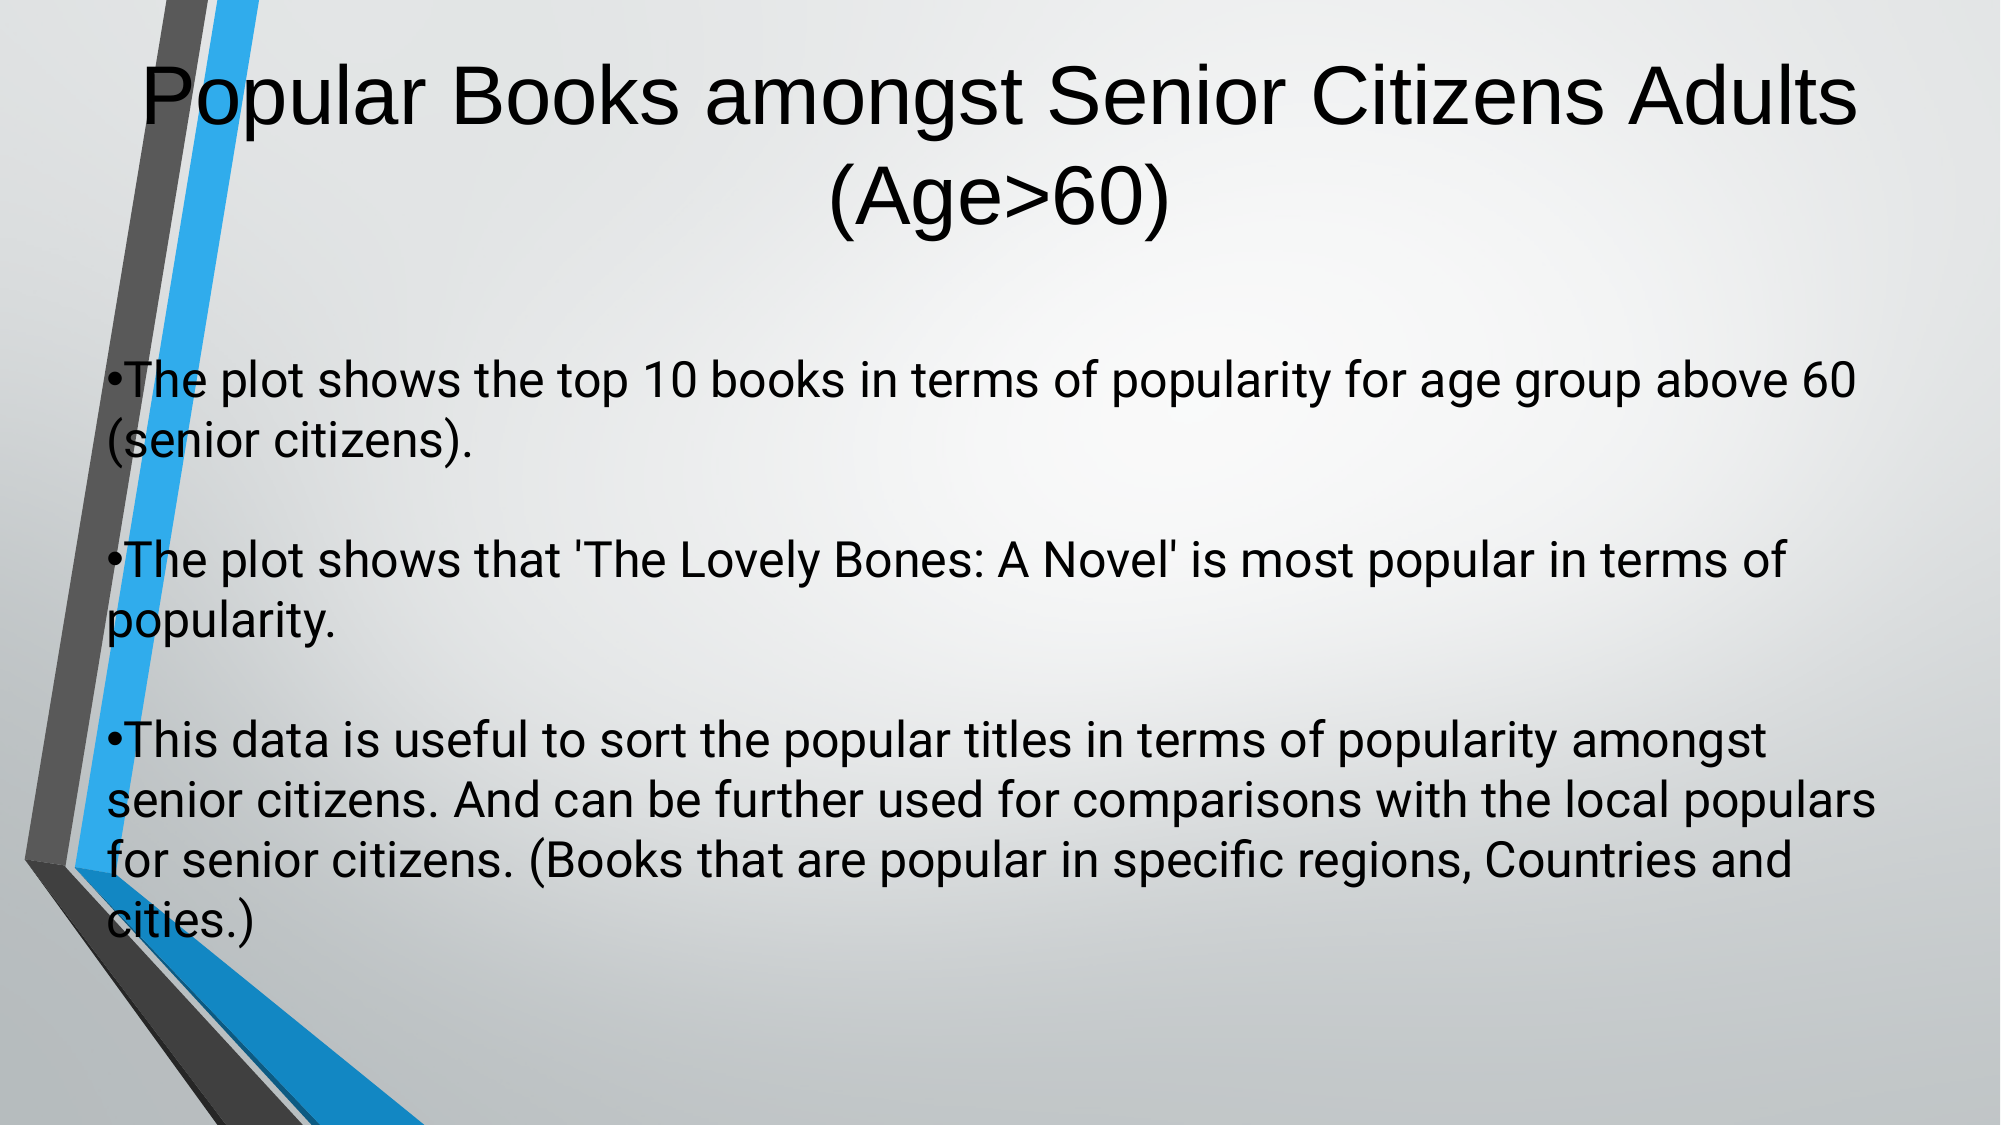

# Popular Books amongst Senior Citizens Adults (Age>60)
The plot shows the top 10 books in terms of popularity for age group above 60 (senior citizens).

The plot shows that 'The Lovely Bones: A Novel' is most popular in terms of popularity.

This data is useful to sort the popular titles in terms of popularity amongst senior citizens. And can be further used for comparisons with the local populars for senior citizens. (Books that are popular in specific regions, Countries and cities.)